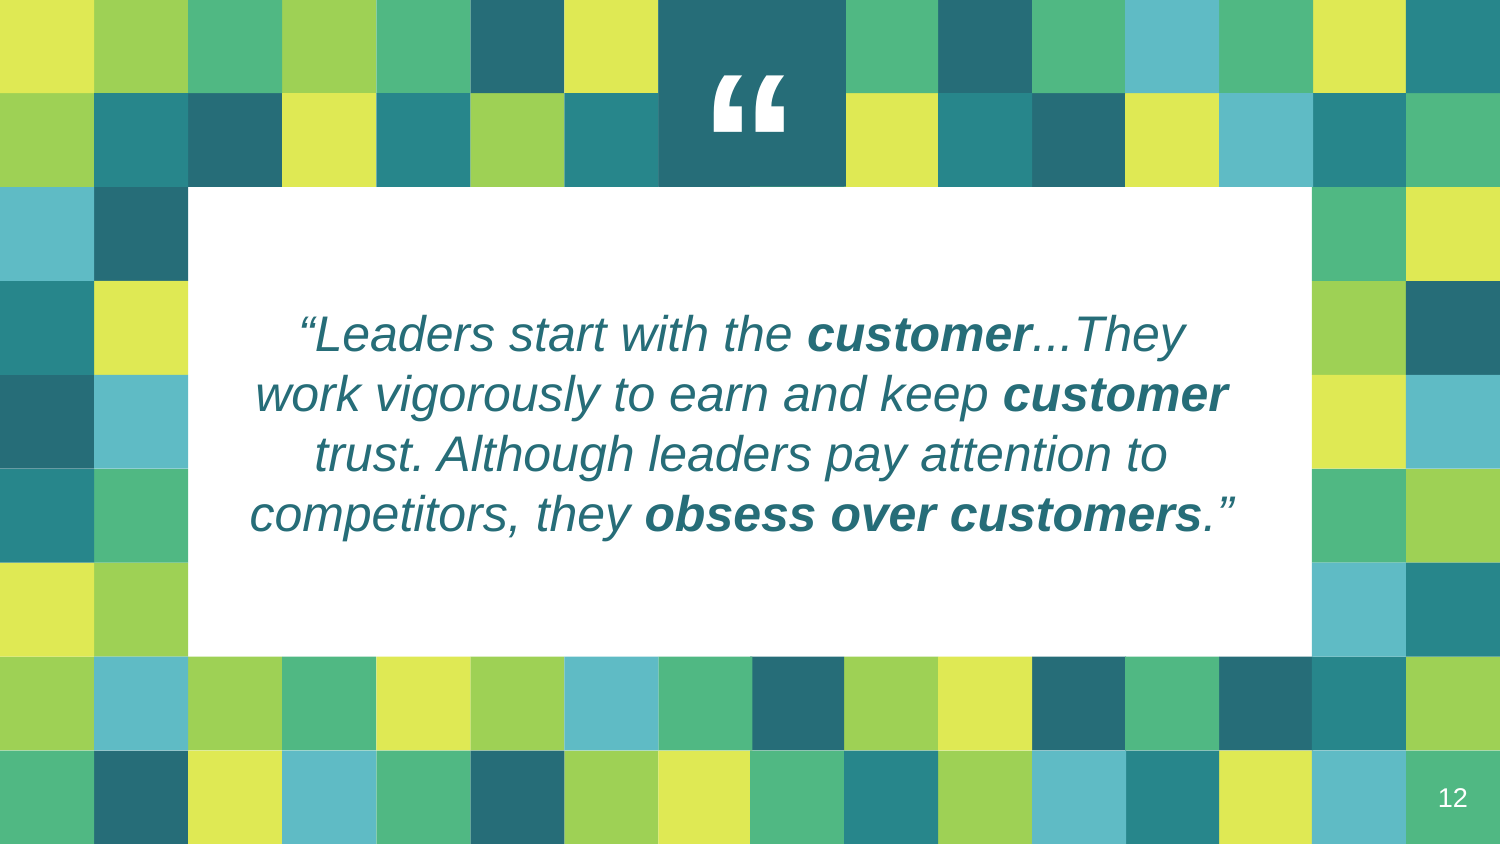

“Leaders start with the customer...They work vigorously to earn and keep customer trust. Although leaders pay attention to competitors, they obsess over customers.”
12